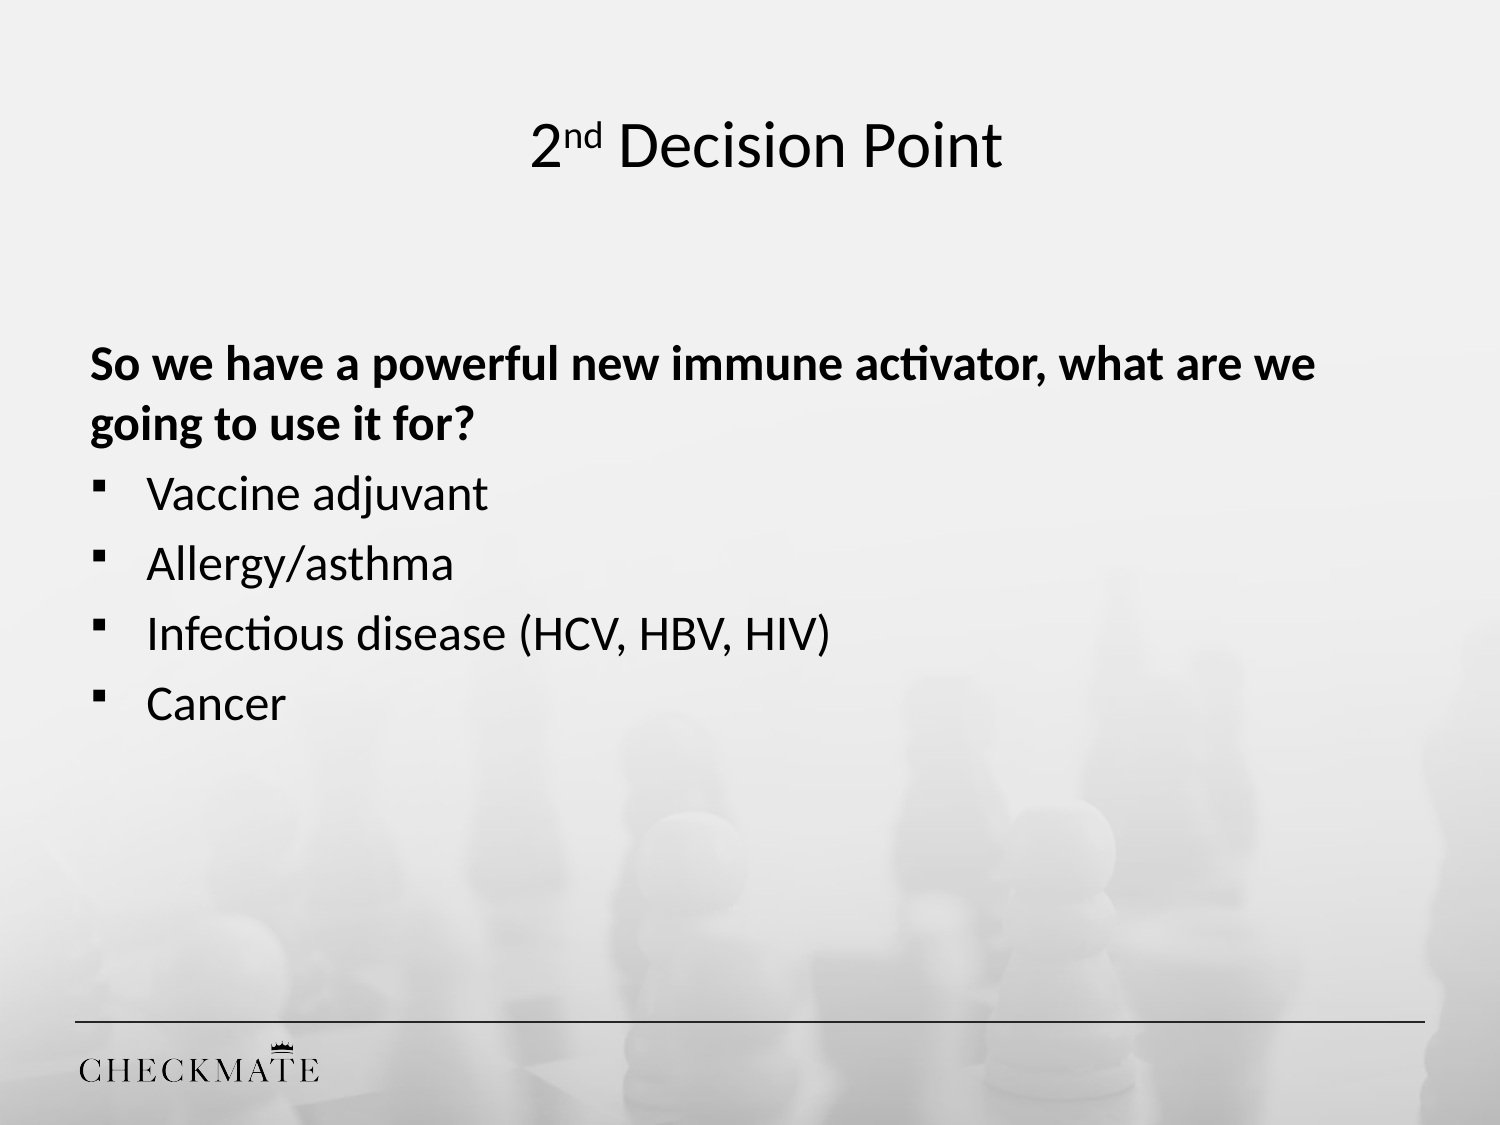

# 2nd Decision Point
So we have a powerful new immune activator, what are we going to use it for?
Vaccine adjuvant
Allergy/asthma
Infectious disease (HCV, HBV, HIV)
Cancer